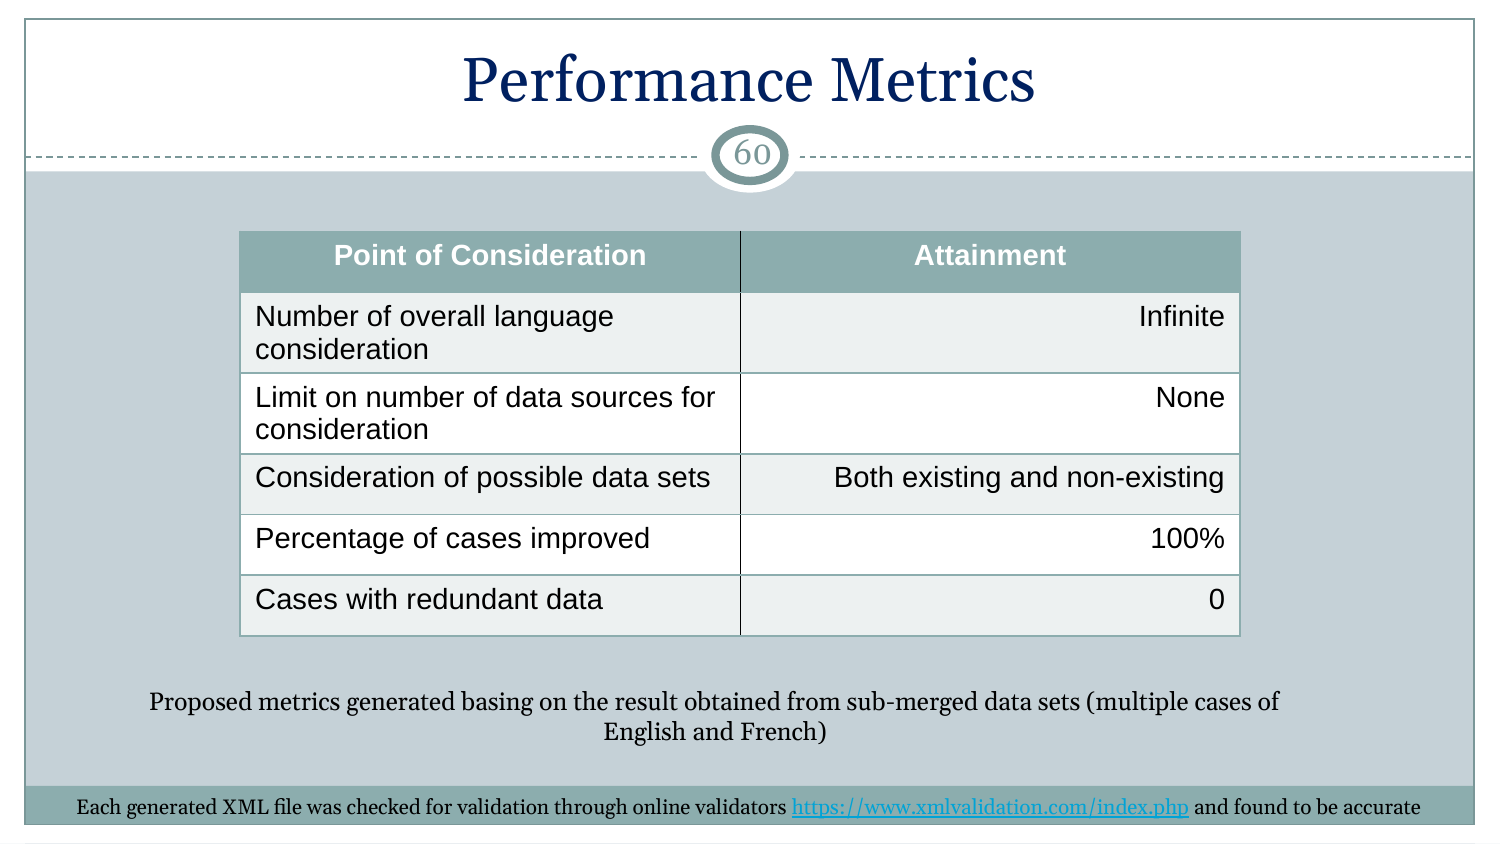

# Performance Metrics
60
| Point of Consideration | Attainment |
| --- | --- |
| Number of overall language consideration | Infinite |
| Limit on number of data sources for consideration | None |
| Consideration of possible data sets | Both existing and non-existing |
| Percentage of cases improved | 100% |
| Cases with redundant data | 0 |
Proposed metrics generated basing on the result obtained from sub-merged data sets (multiple cases of English and French)
Each generated XML file was checked for validation through online validators https://www.xmlvalidation.com/index.php and found to be accurate